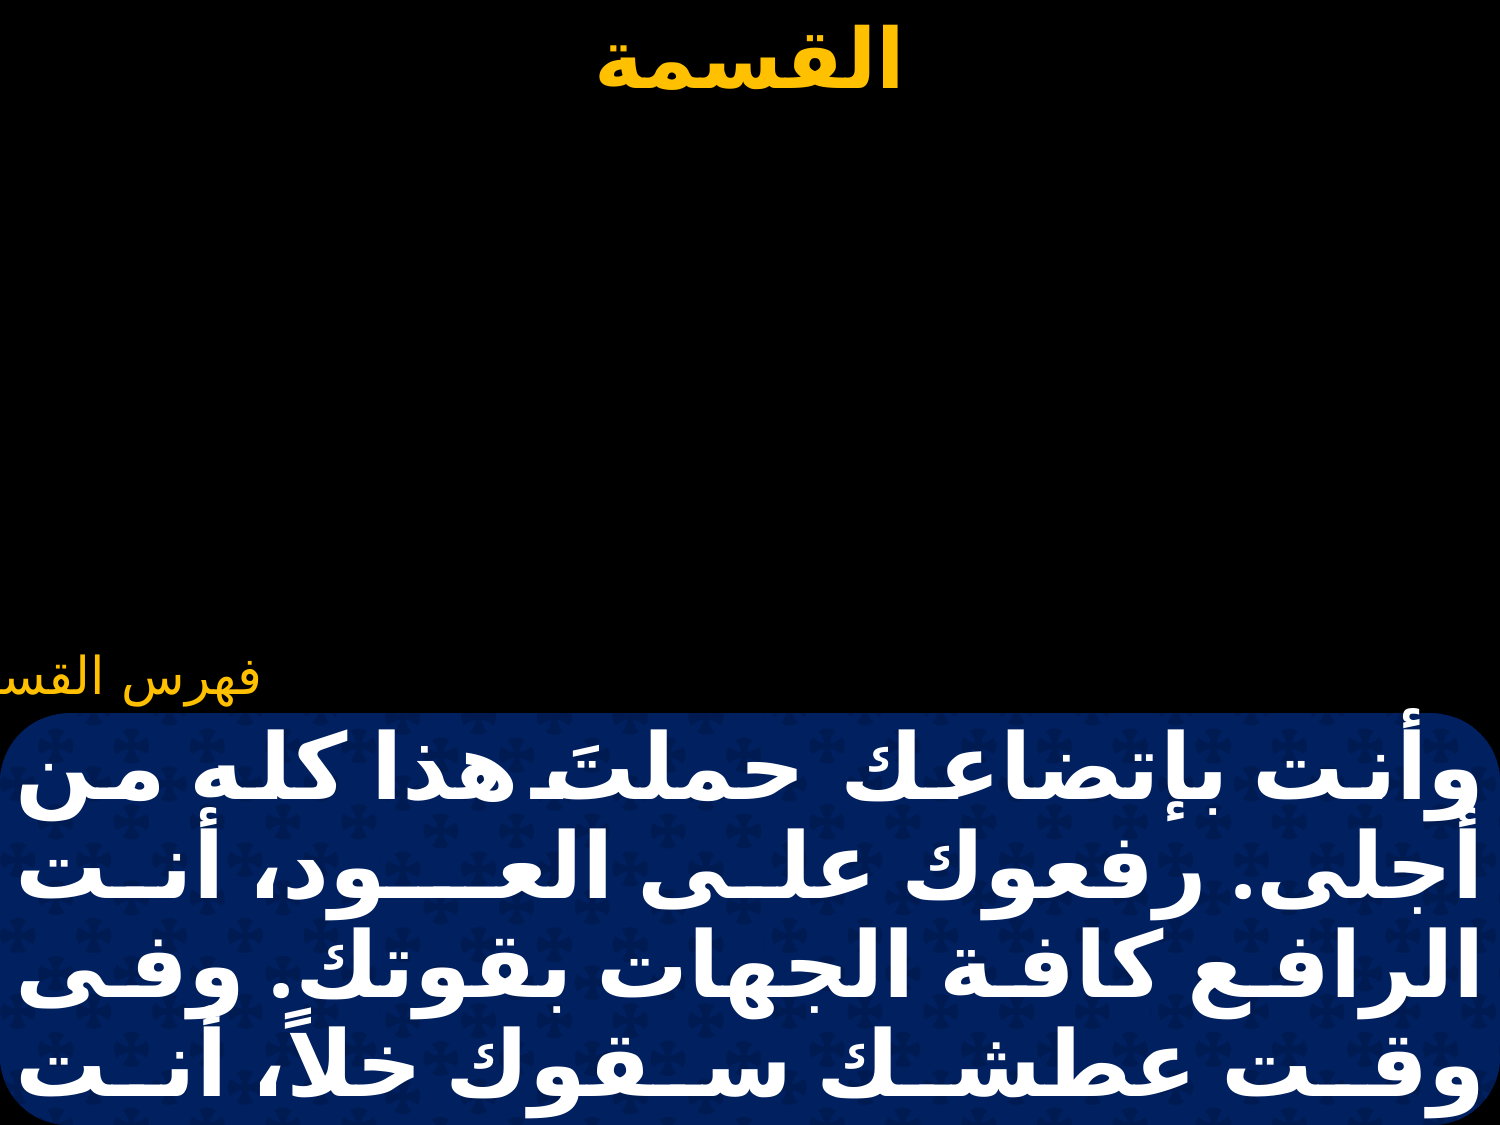

#
وأنت بإتضاعك حملتَ هذا كله من أجلى. رفعوك على العــود، أنت الرافع كافة الجهات بقوتك. وفى وقت عطشك سقوك خلاً، أنت الساقى جميع الخليقة من نعمتك. أوقفوك فى الحكم كحقير،